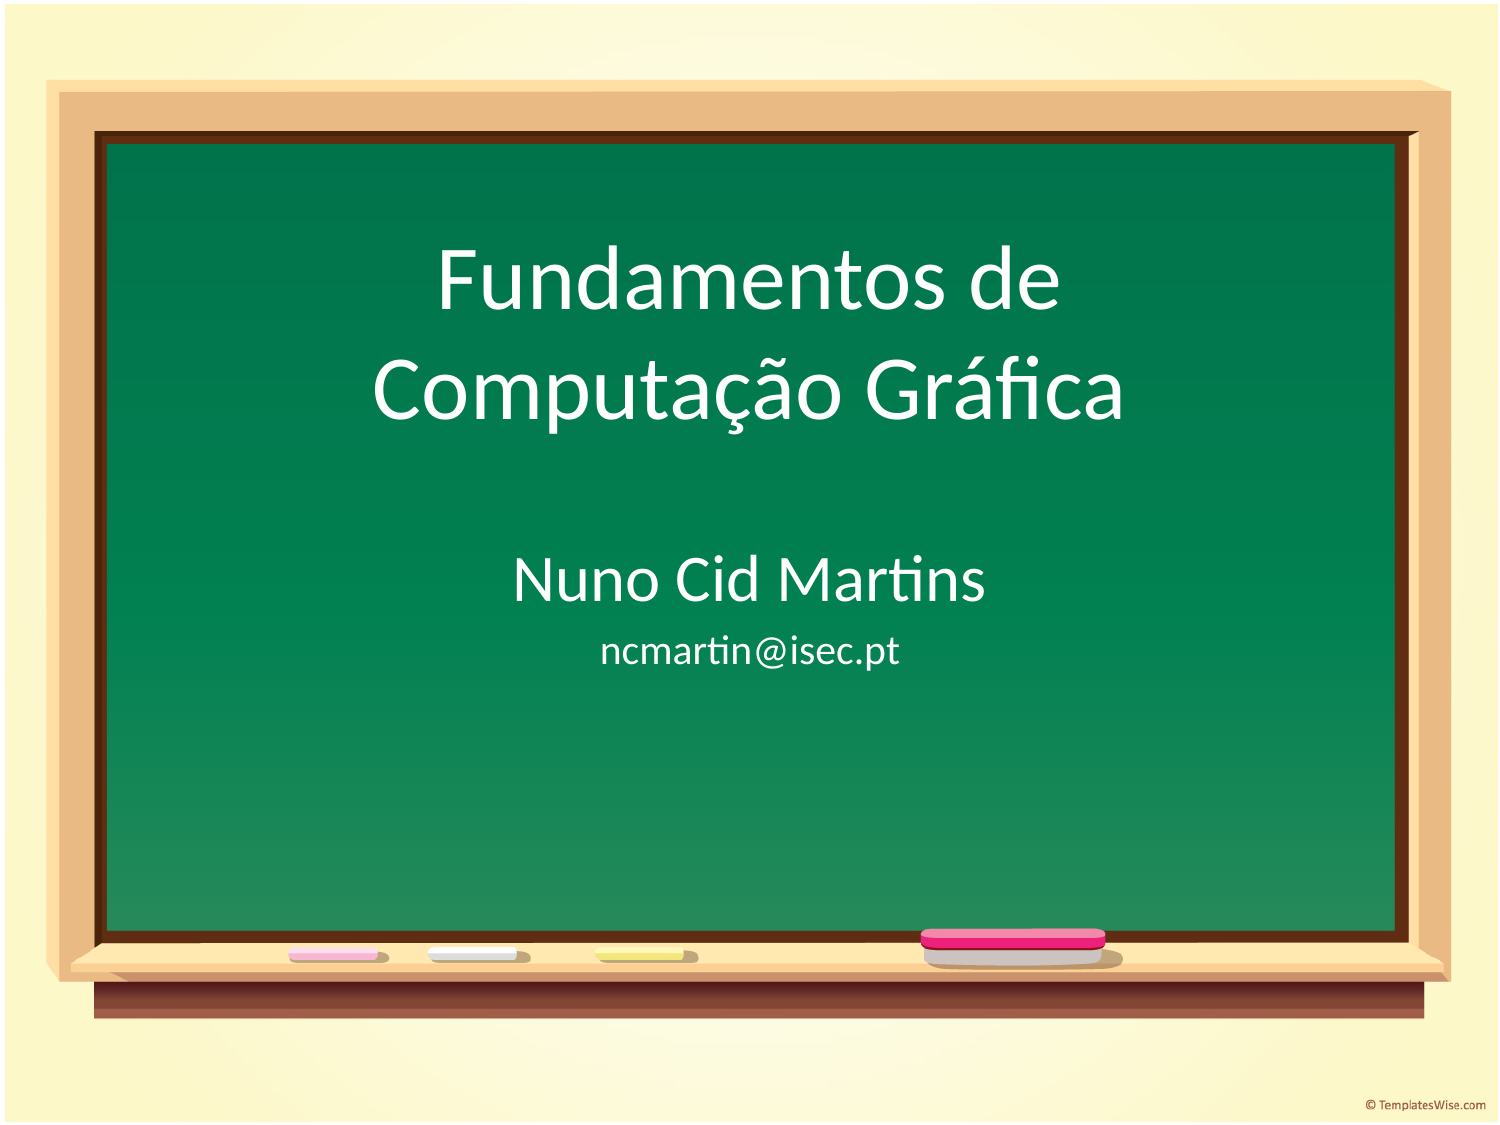

# Fundamentos de Computação Gráfica
Nuno Cid Martins
ncmartin@isec.pt